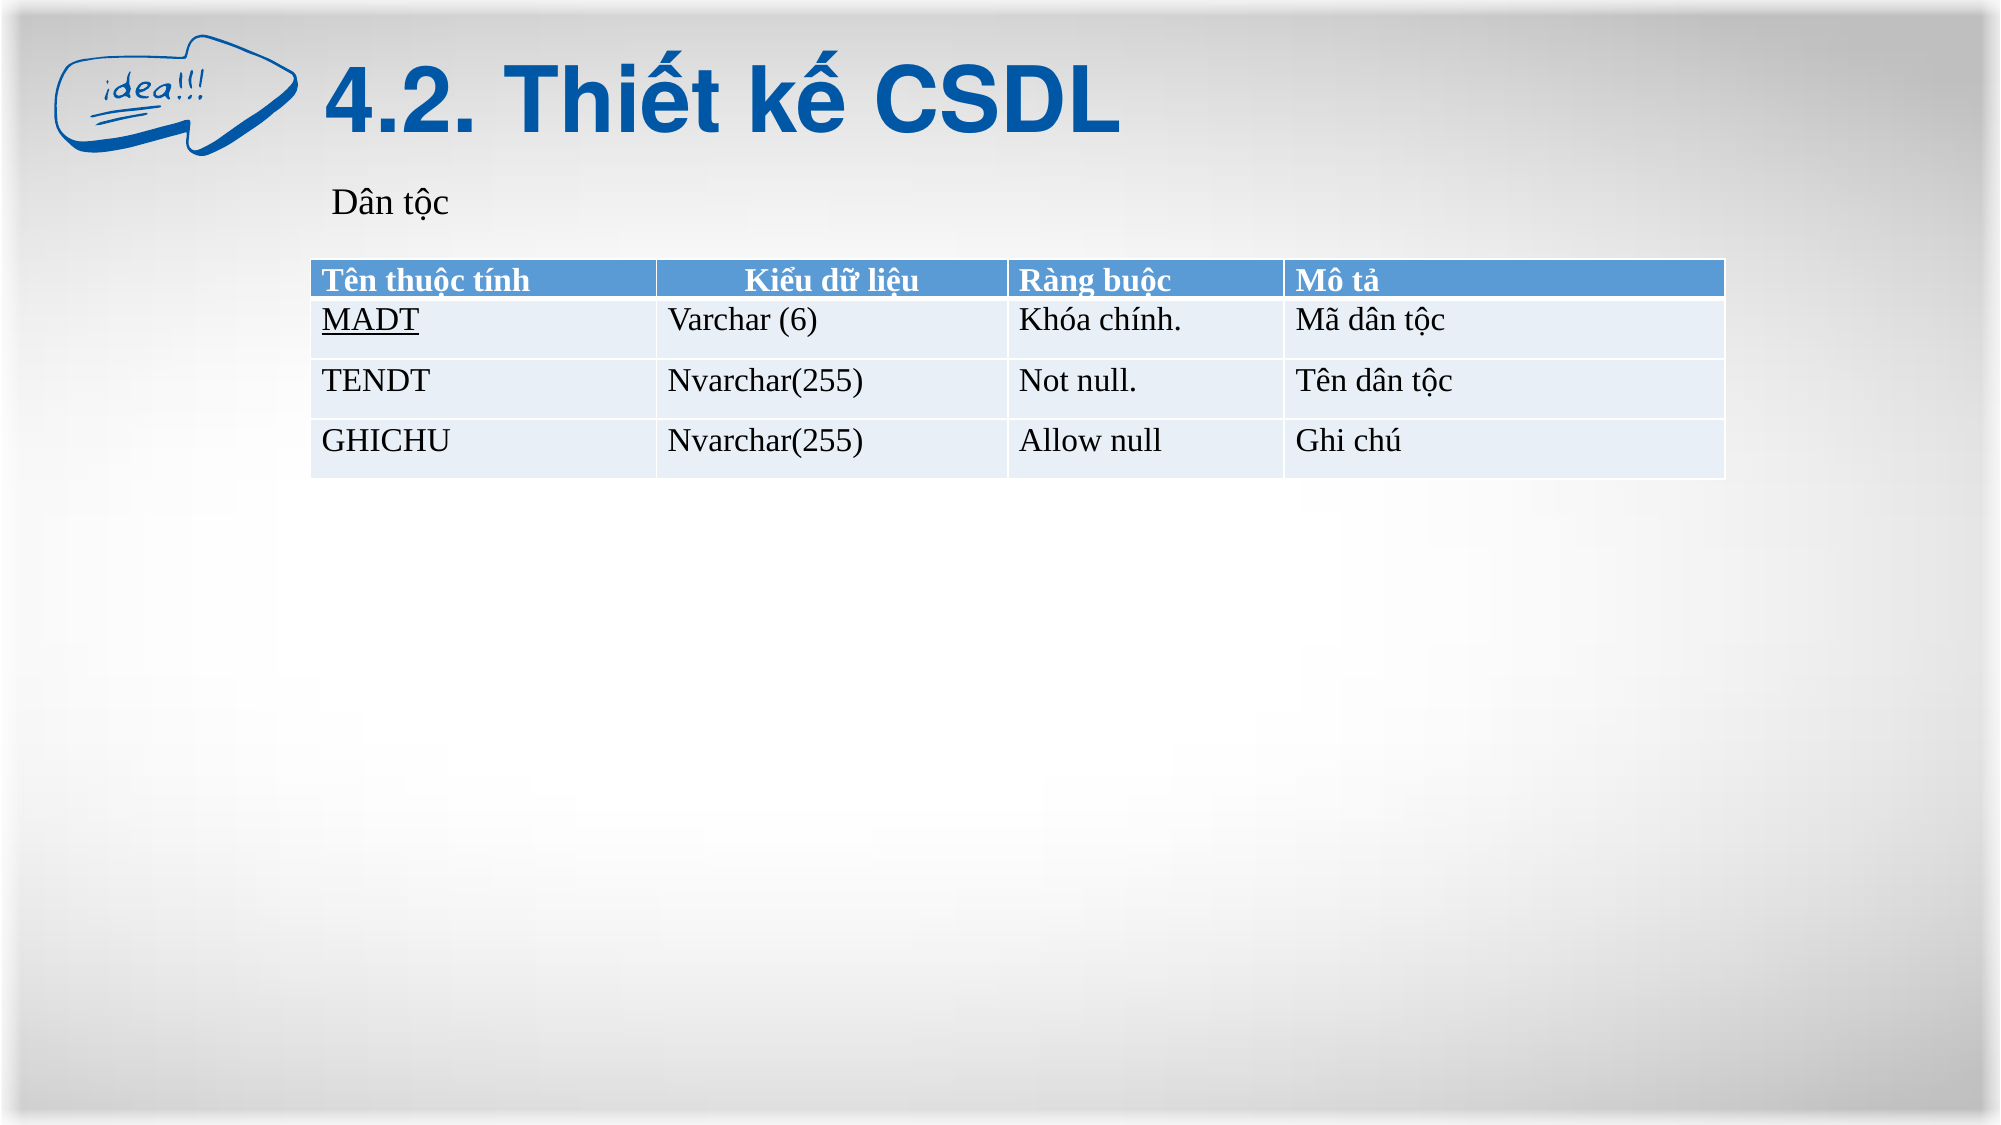

4.2. Thiết kế CSDL
Dân tộc
| Tên thuộc tính | Kiểu dữ liệu | Ràng buộc | Mô tả |
| --- | --- | --- | --- |
| MADT | Varchar (6) | Khóa chính. | Mã dân tộc |
| TENDT | Nvarchar(255) | Not null. | Tên dân tộc |
| GHICHU | Nvarchar(255) | Allow null | Ghi chú |